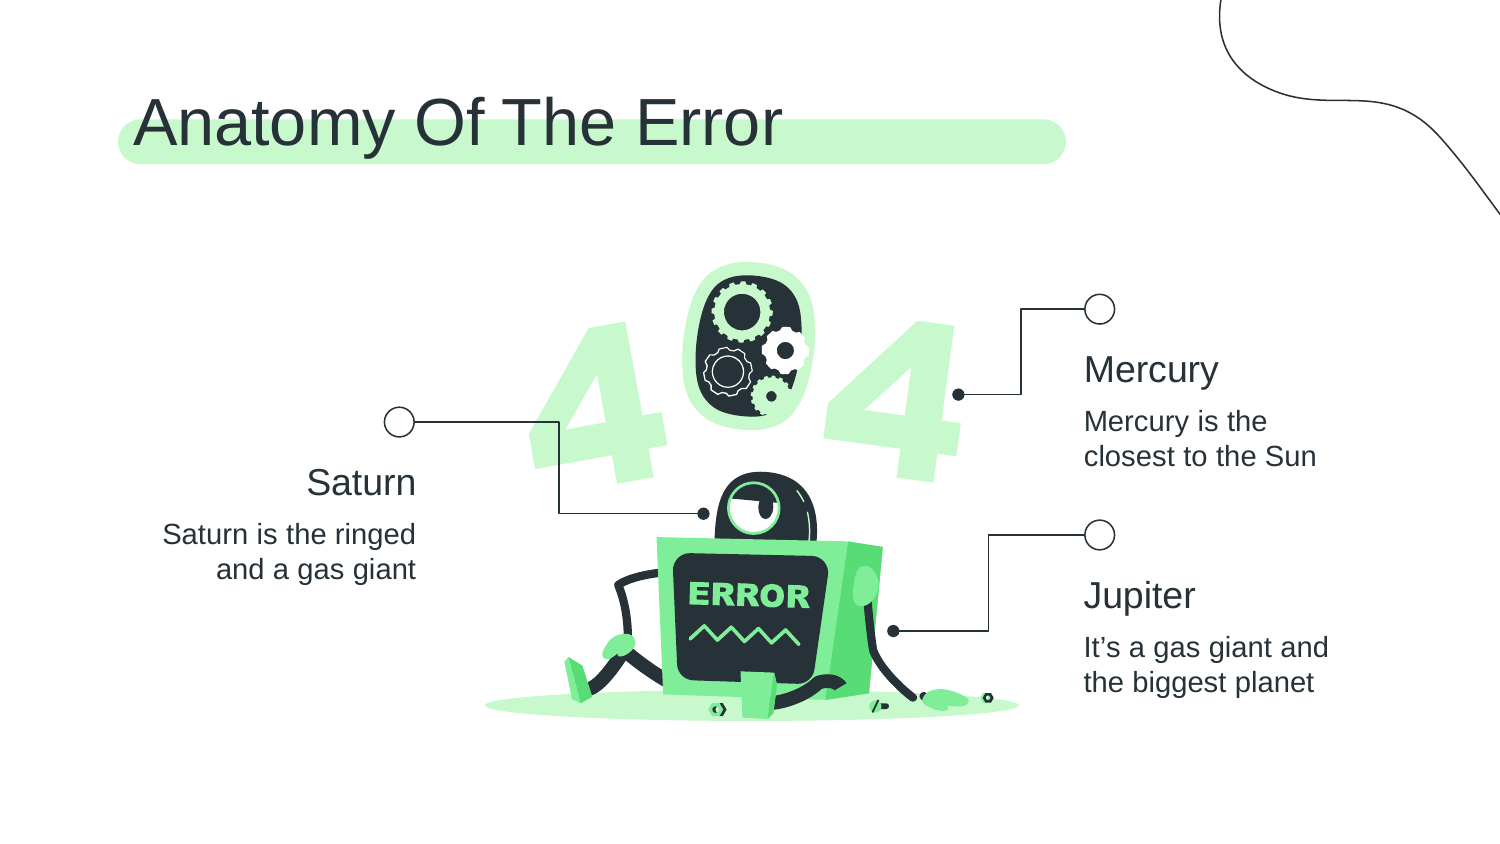

# Anatomy Of The Error

Mercury
Mercury is the closest to the Sun

Saturn
Saturn is the ringed and a gas giant

Jupiter
It’s a gas giant and the biggest planet